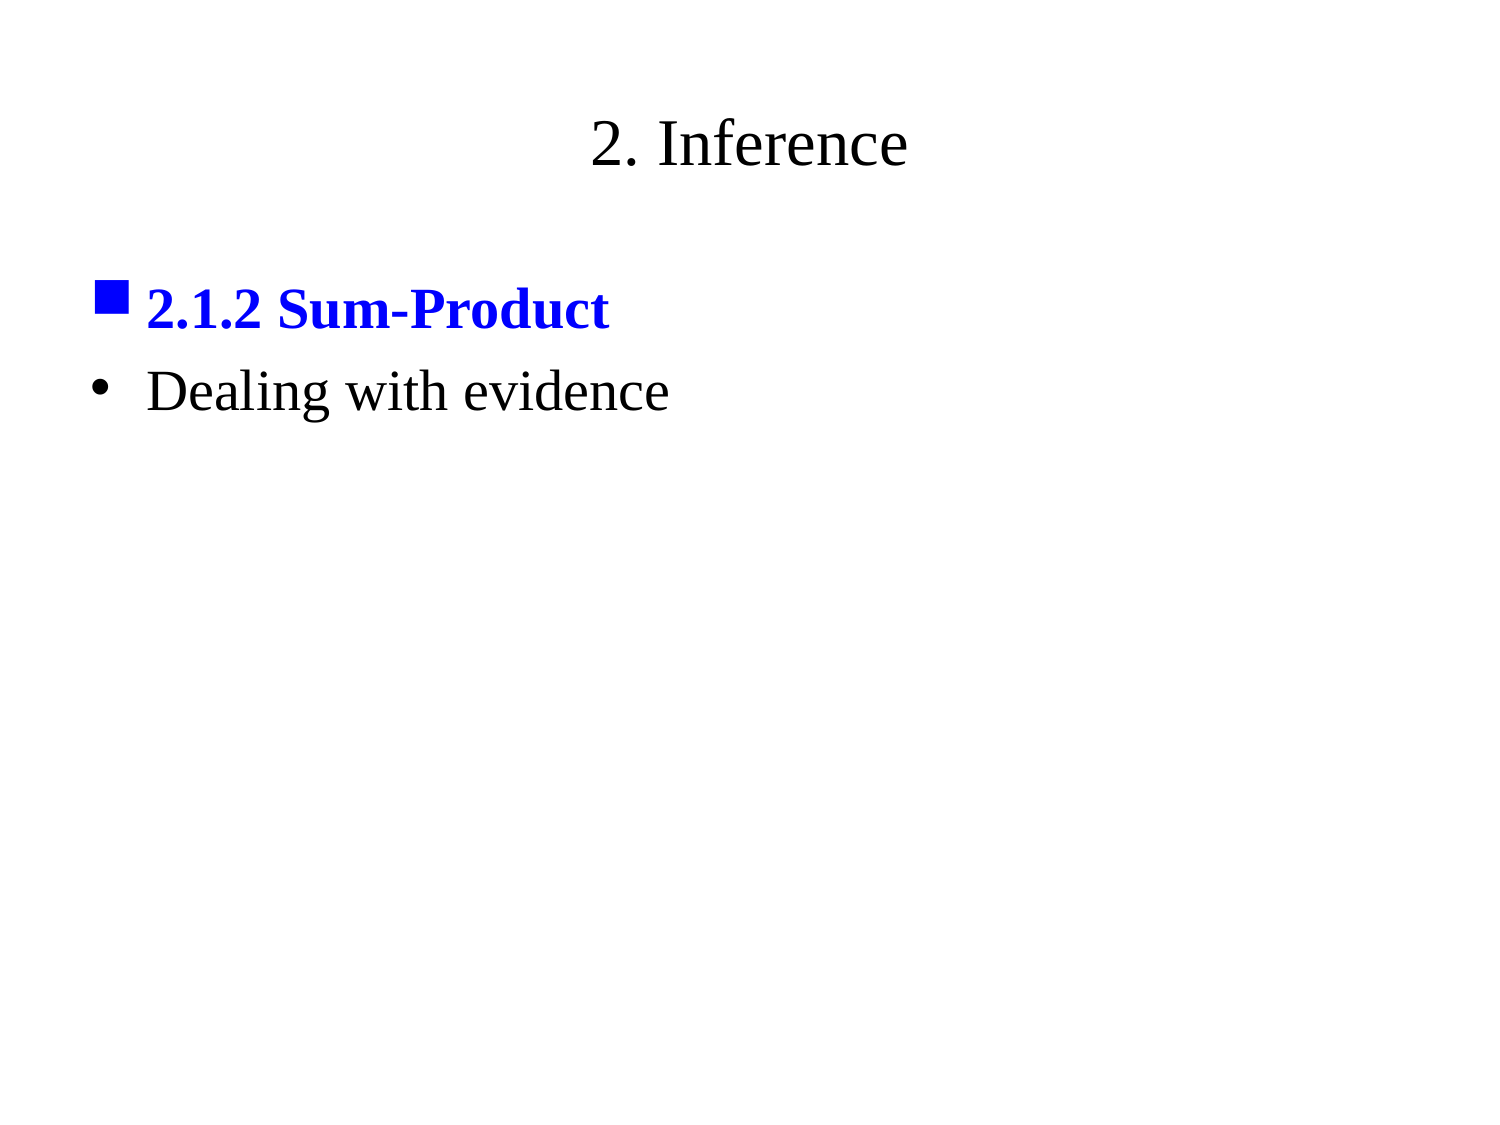

# 2. Inference
2.1.2 Sum-Product
Dealing with evidence